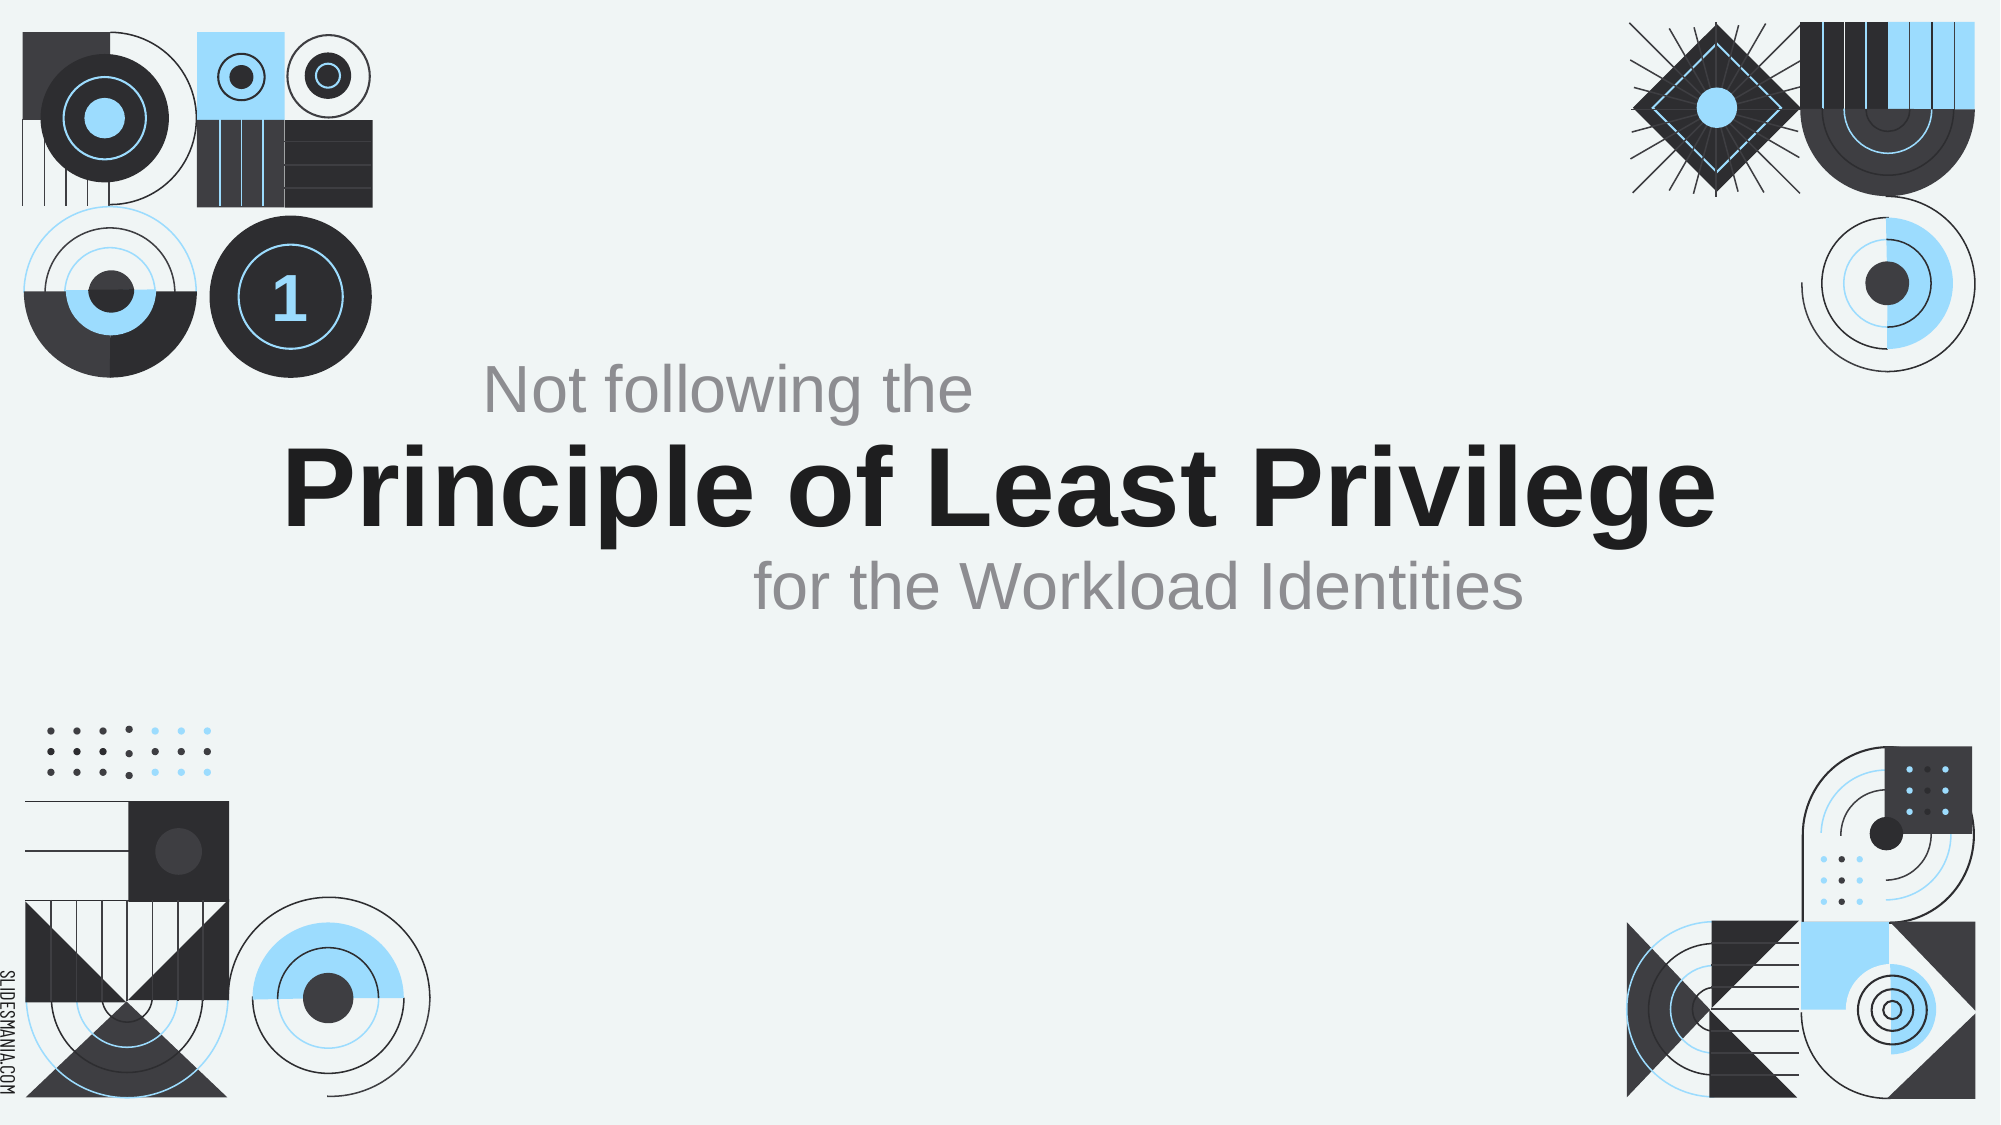

1
Not following the
# Principle of Least Privilege
for the Workload Identities